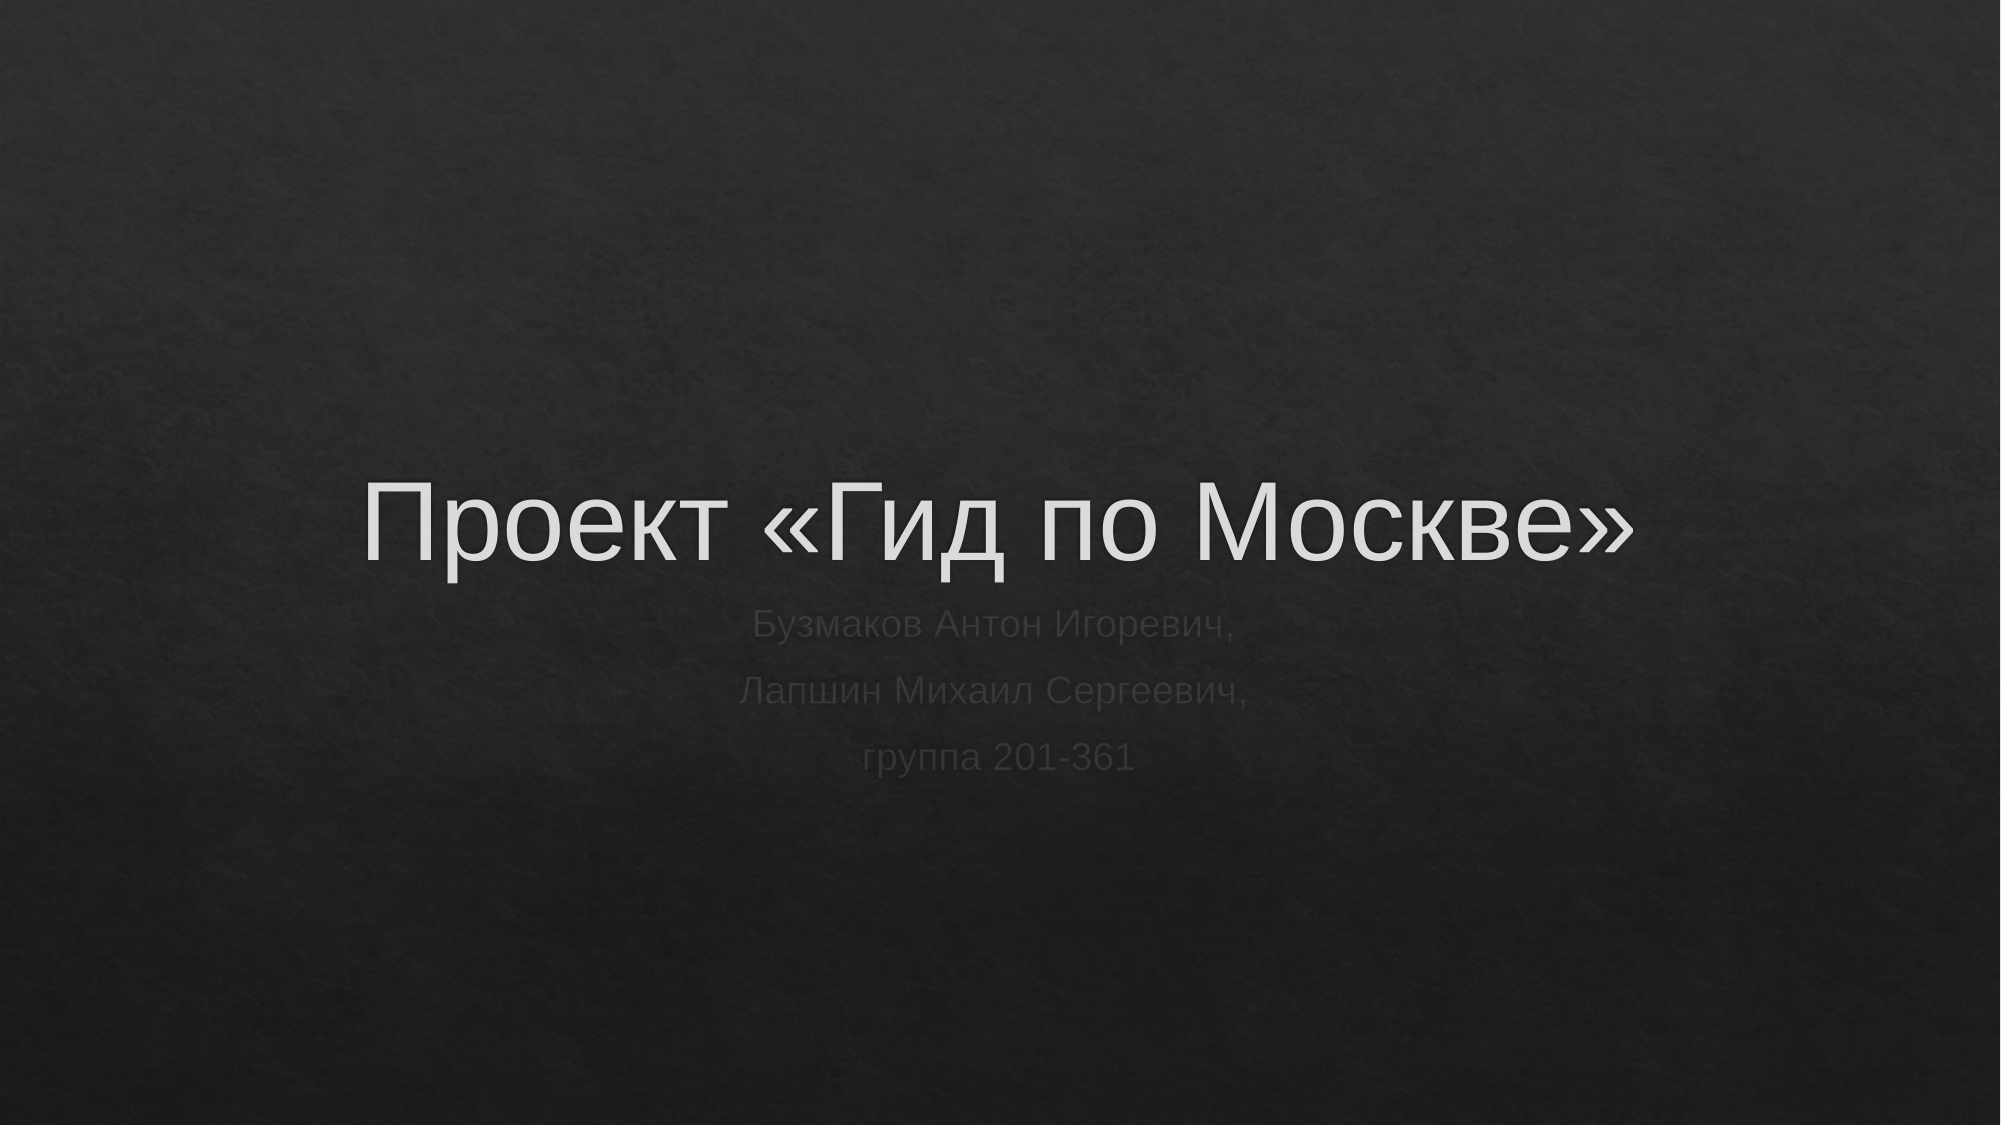

# Проект «Гид по Москве»
Бузмаков Антон Игоревич,
Лапшин Михаил Сергеевич,
группа 201-361